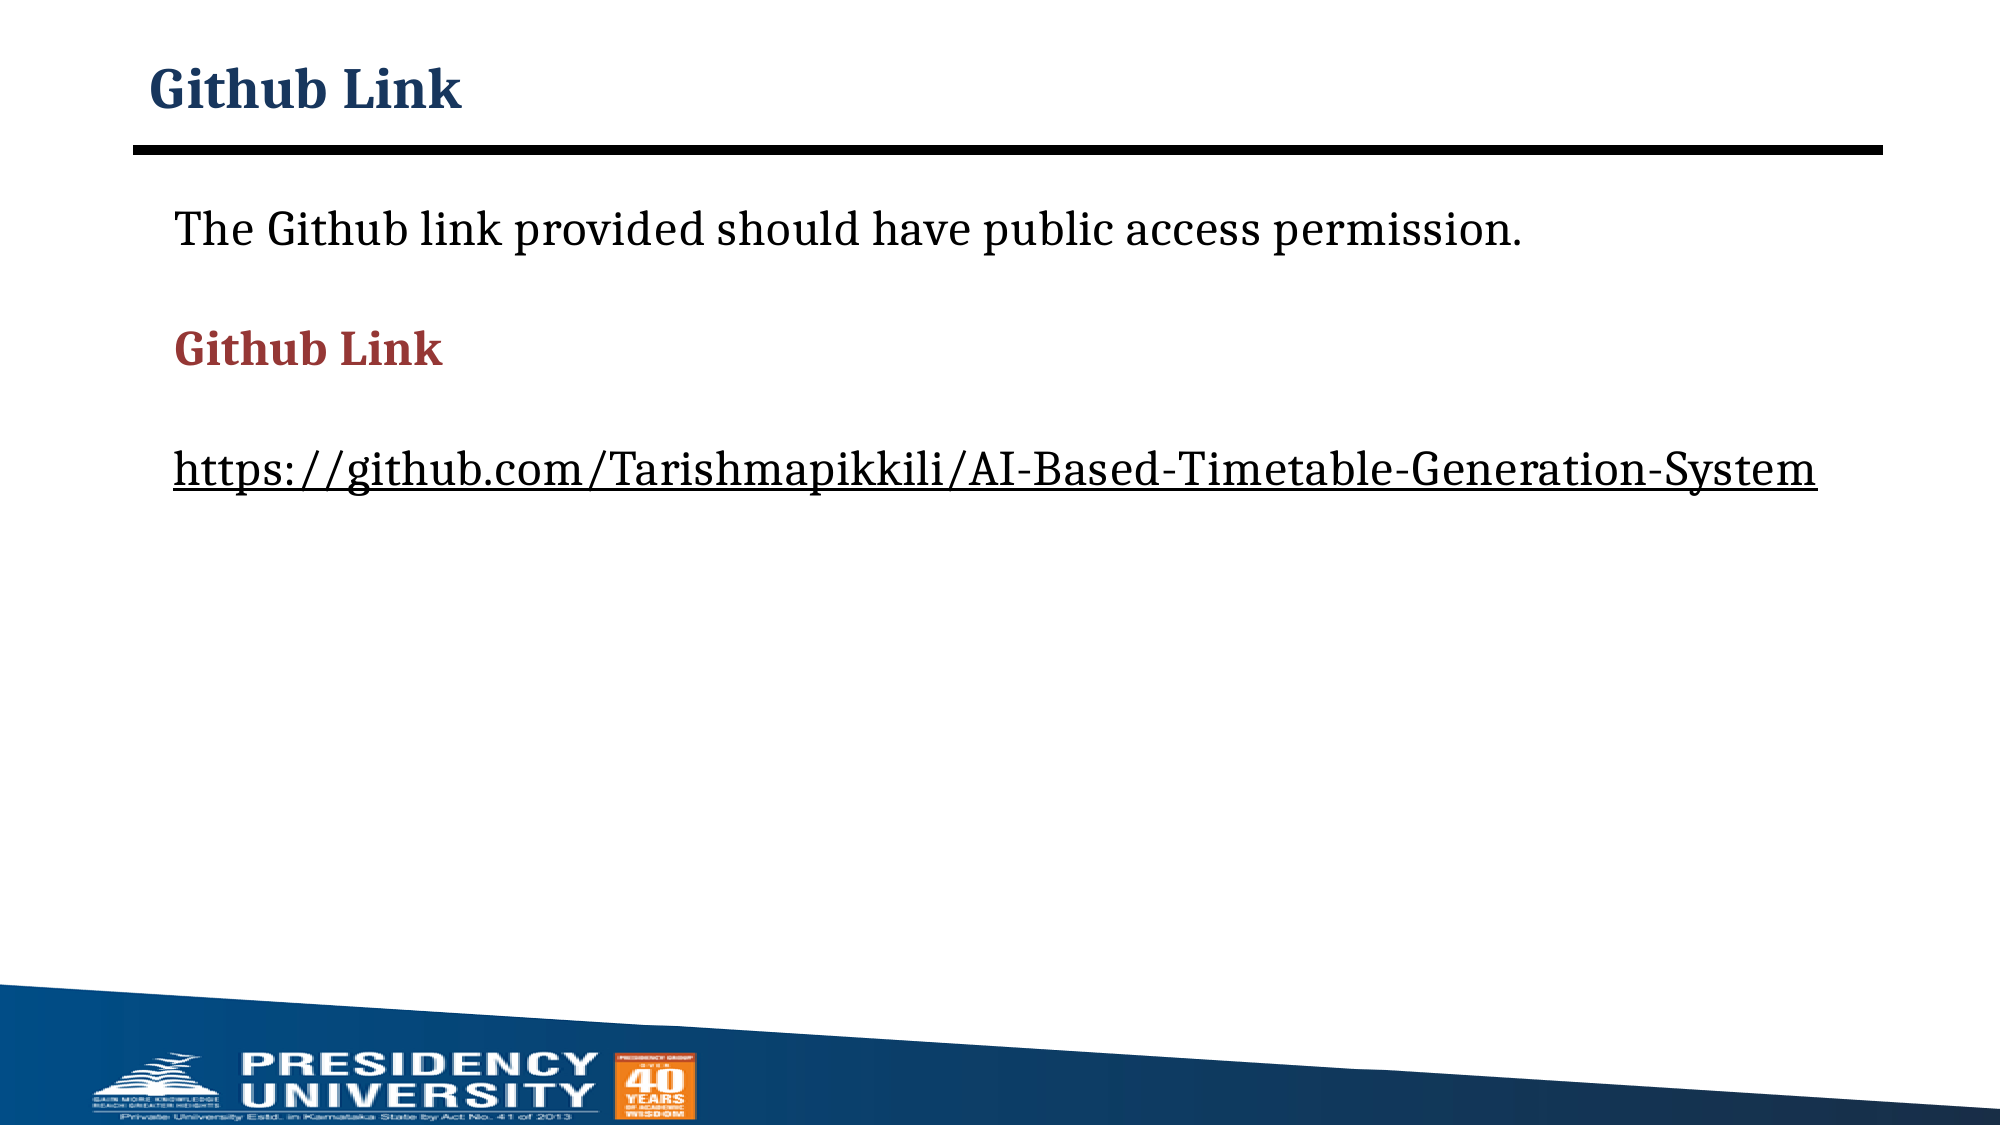

# Github Link
The Github link provided should have public access permission.

Github Link
https://github.com/Tarishmapikkili/AI-Based-Timetable-Generation-System